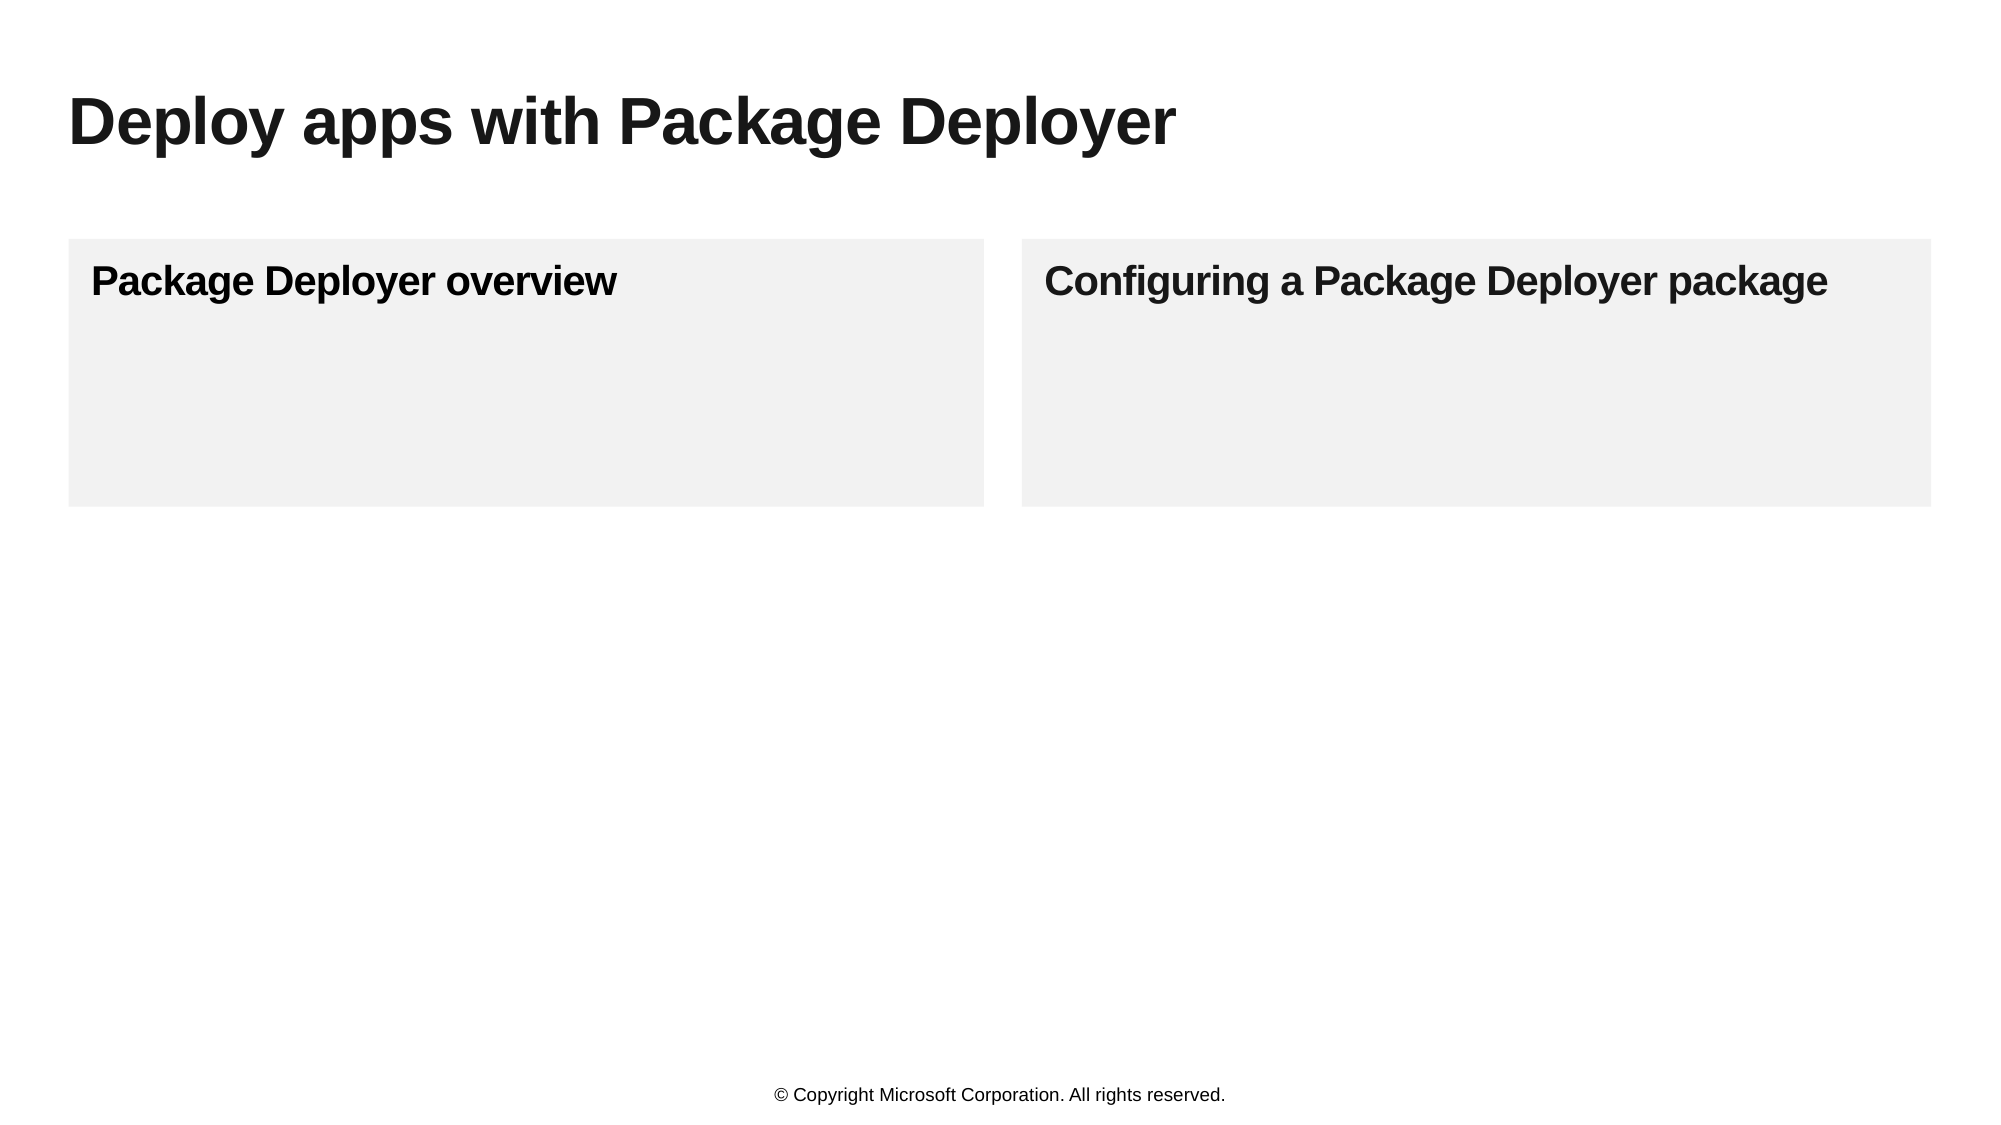

# Deploy apps with Package Deployer
Package Deployer overview
Configuring a Package Deployer package